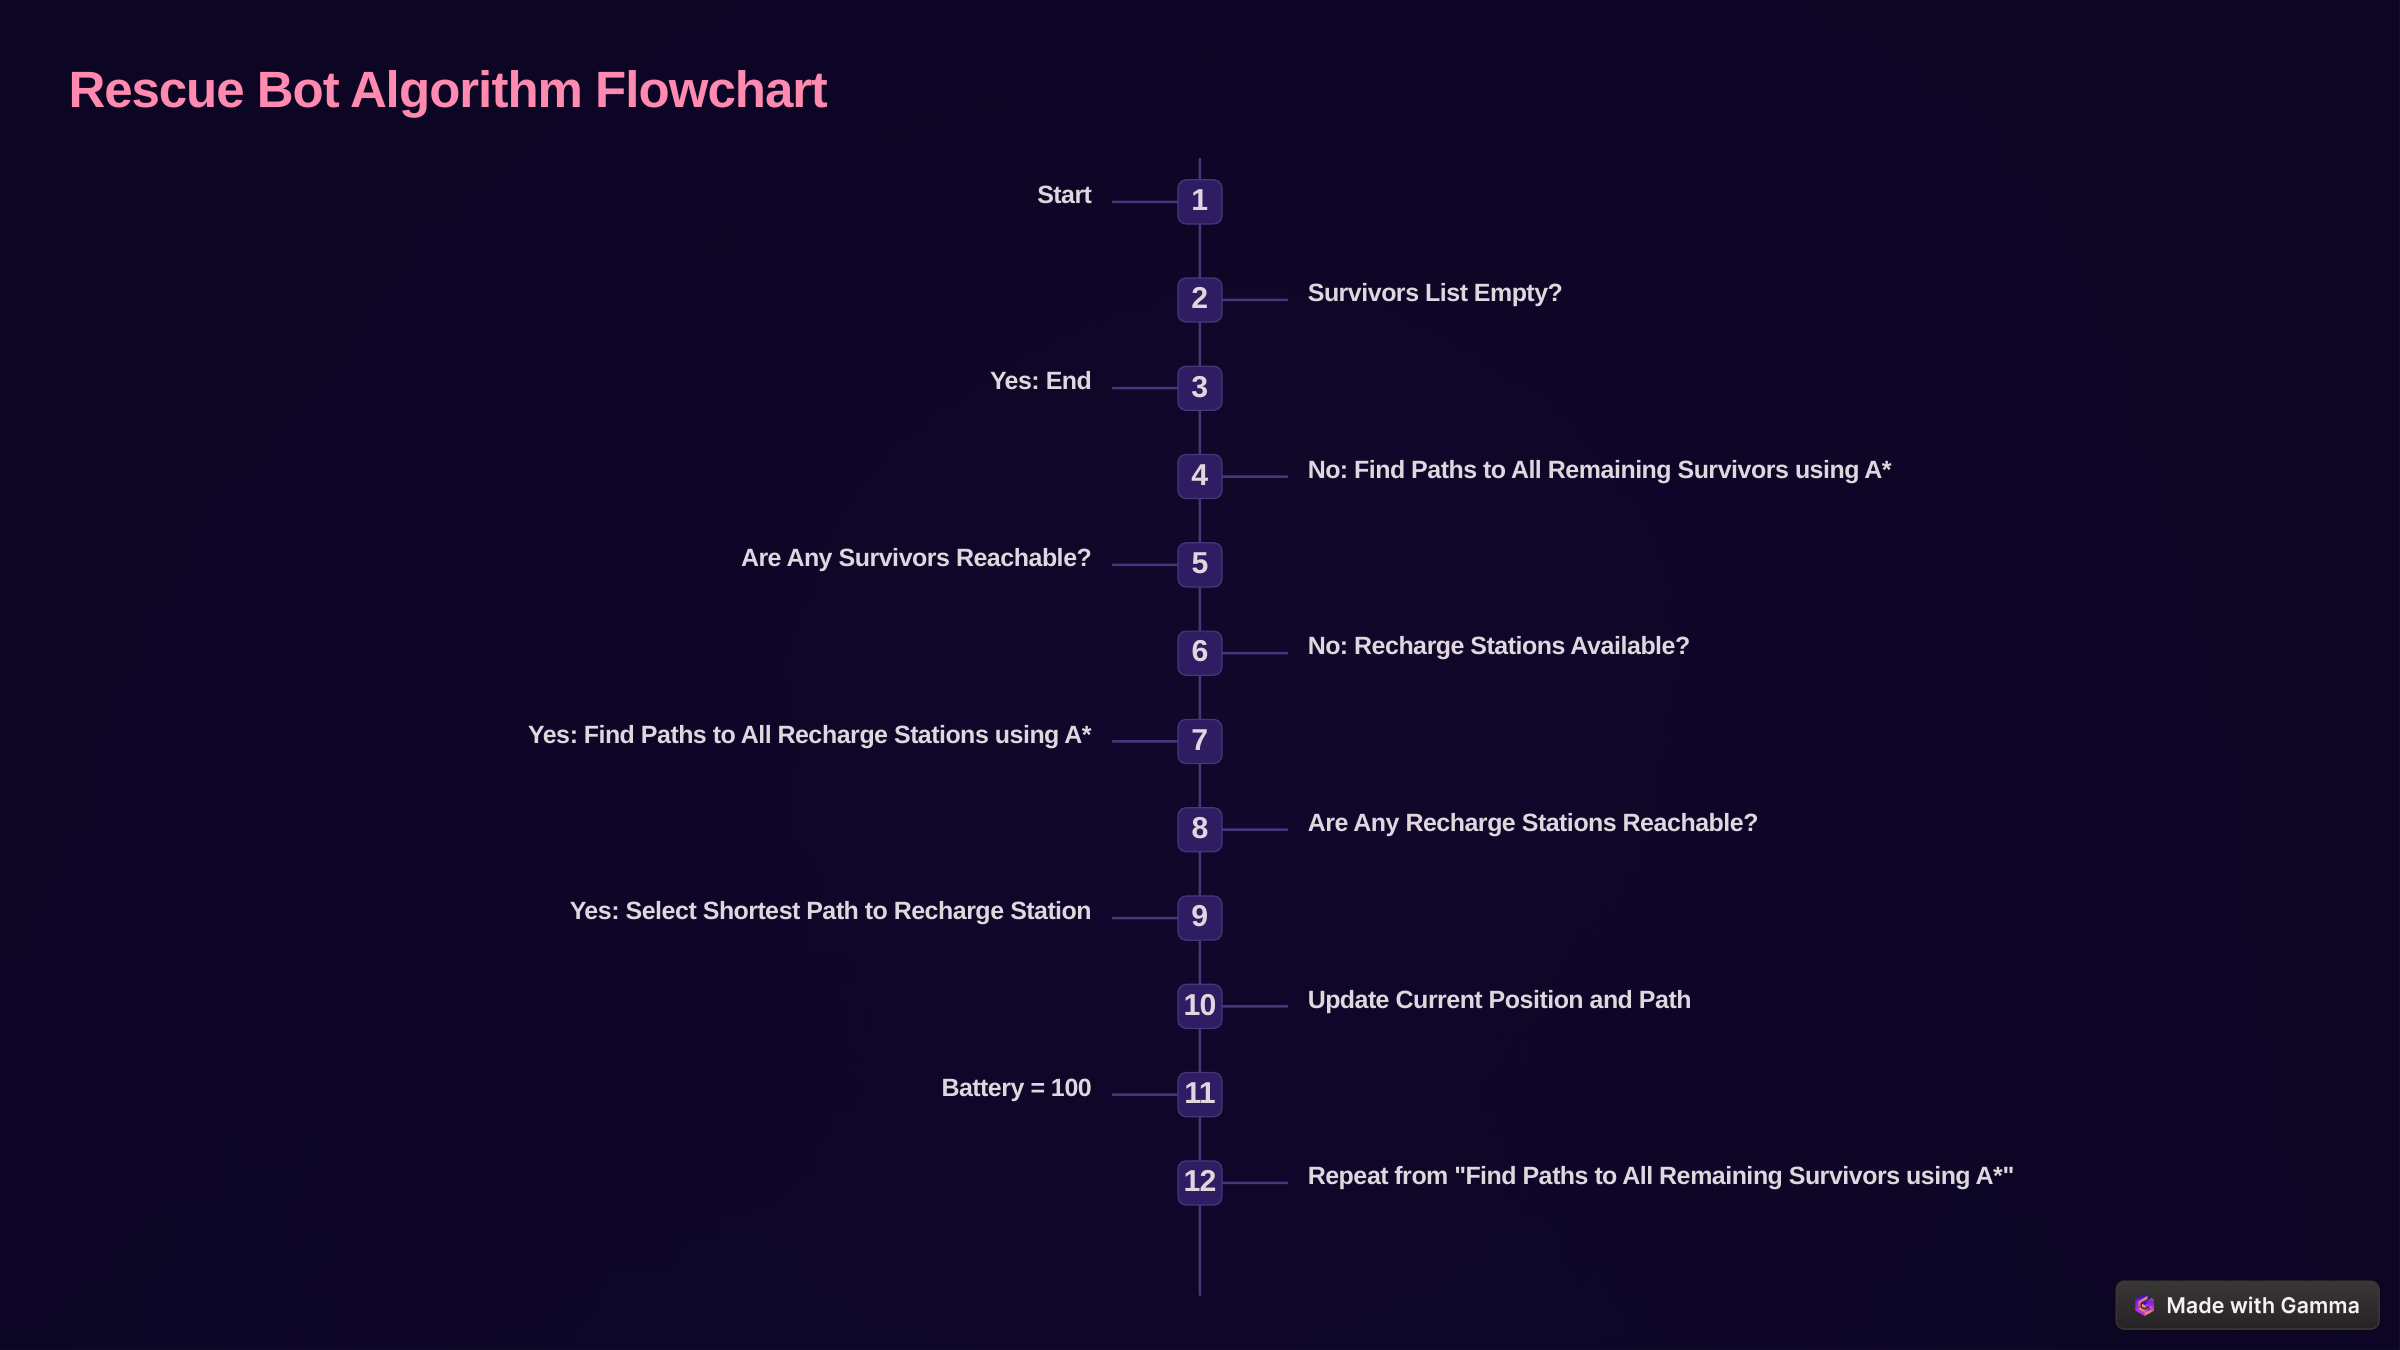

Rescue Bot Algorithm Flowchart

Start

1

Survivors List Empty?

2

Yes: End

3

No: Find Paths to All Remaining Survivors using A*

4

Are Any Survivors Reachable?

5

No: Recharge Stations Available?

6

Yes: Find Paths to All Recharge Stations using A*

7

Are Any Recharge Stations Reachable?

8

Yes: Select Shortest Path to Recharge Station

9

Update Current Position and Path

10

Battery = 100

11

Repeat from "Find Paths to All Remaining Survivors using A*"

12